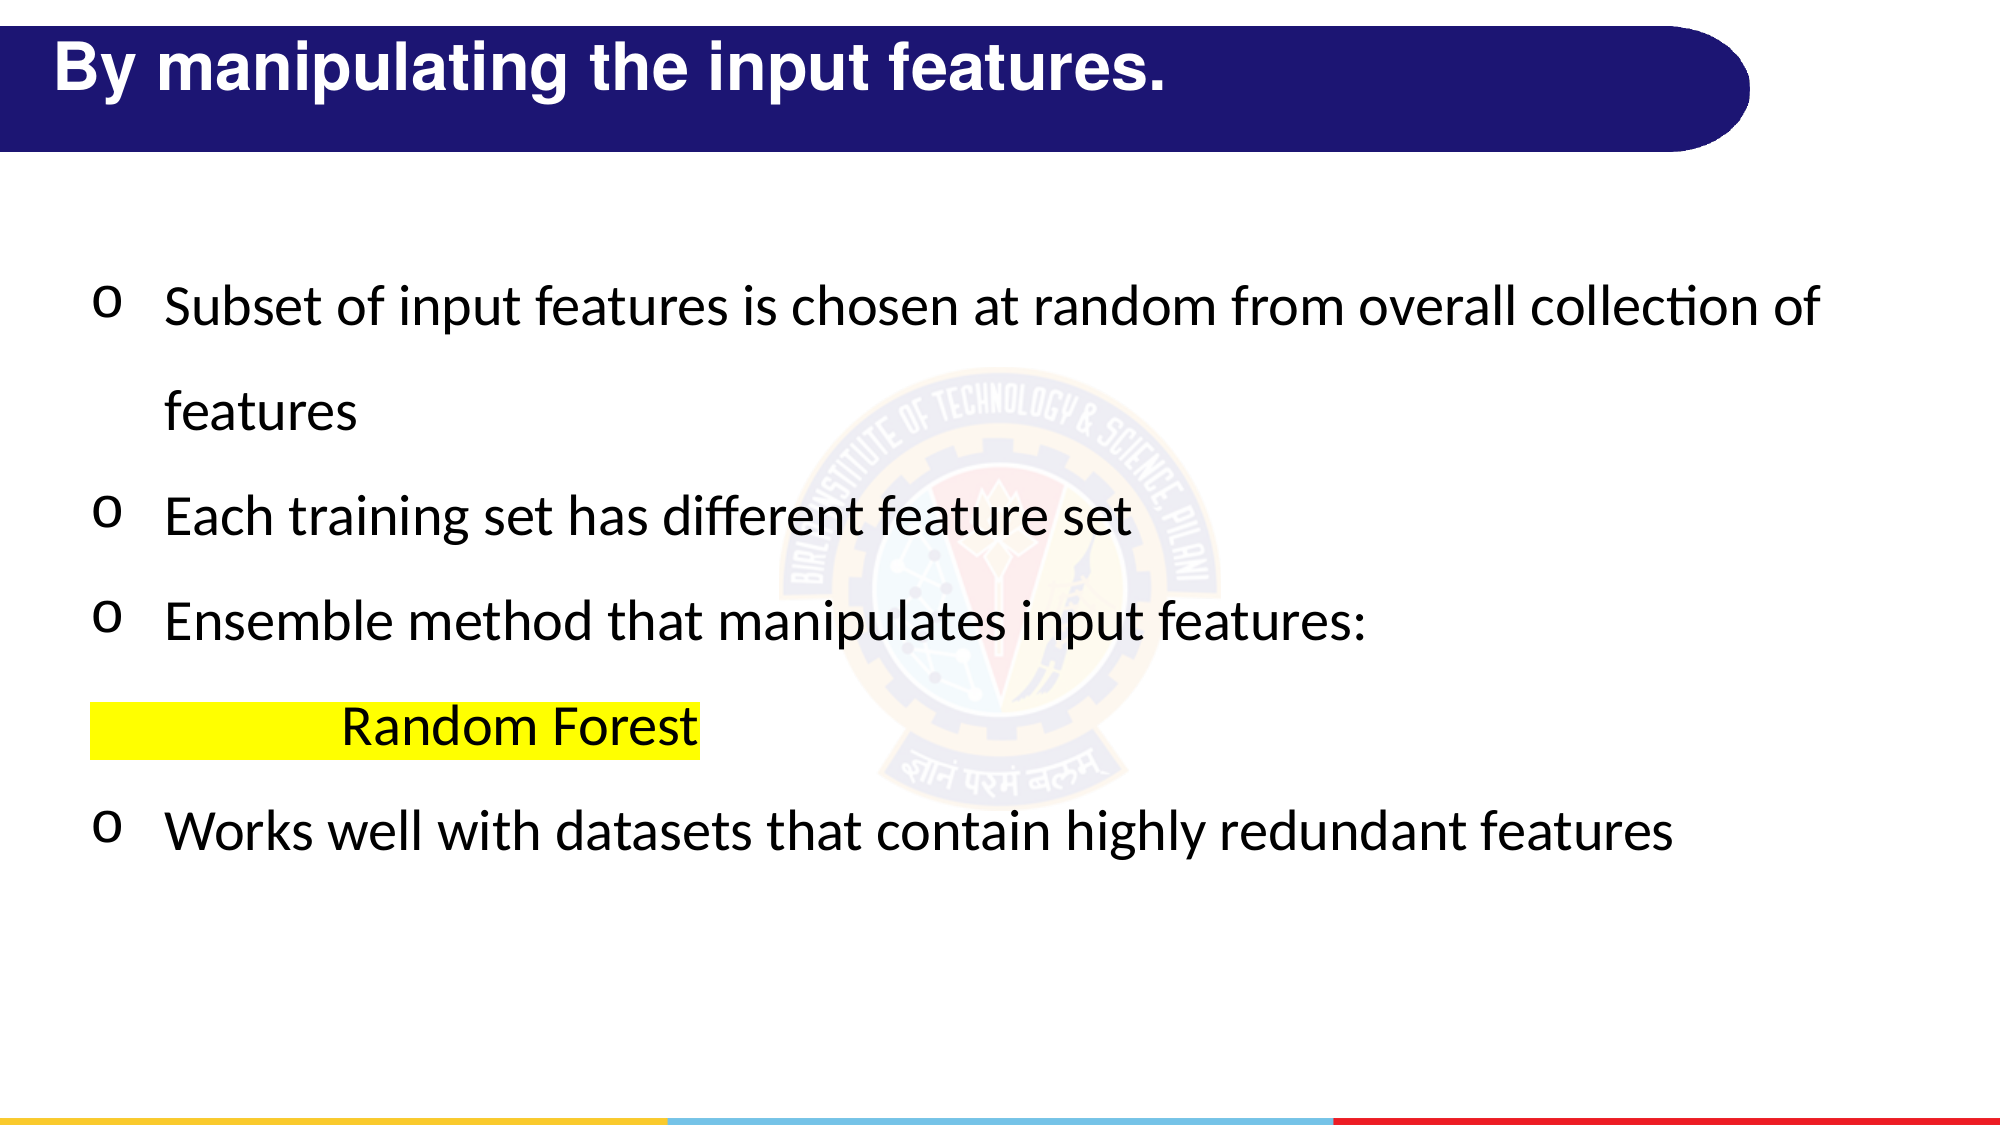

# By manipulating the input features.
Subset of input features is chosen at random from overall collection of features
Each training set has different feature set
Ensemble method that manipulates input features:
                   Random Forest
Works well with datasets that contain highly redundant features